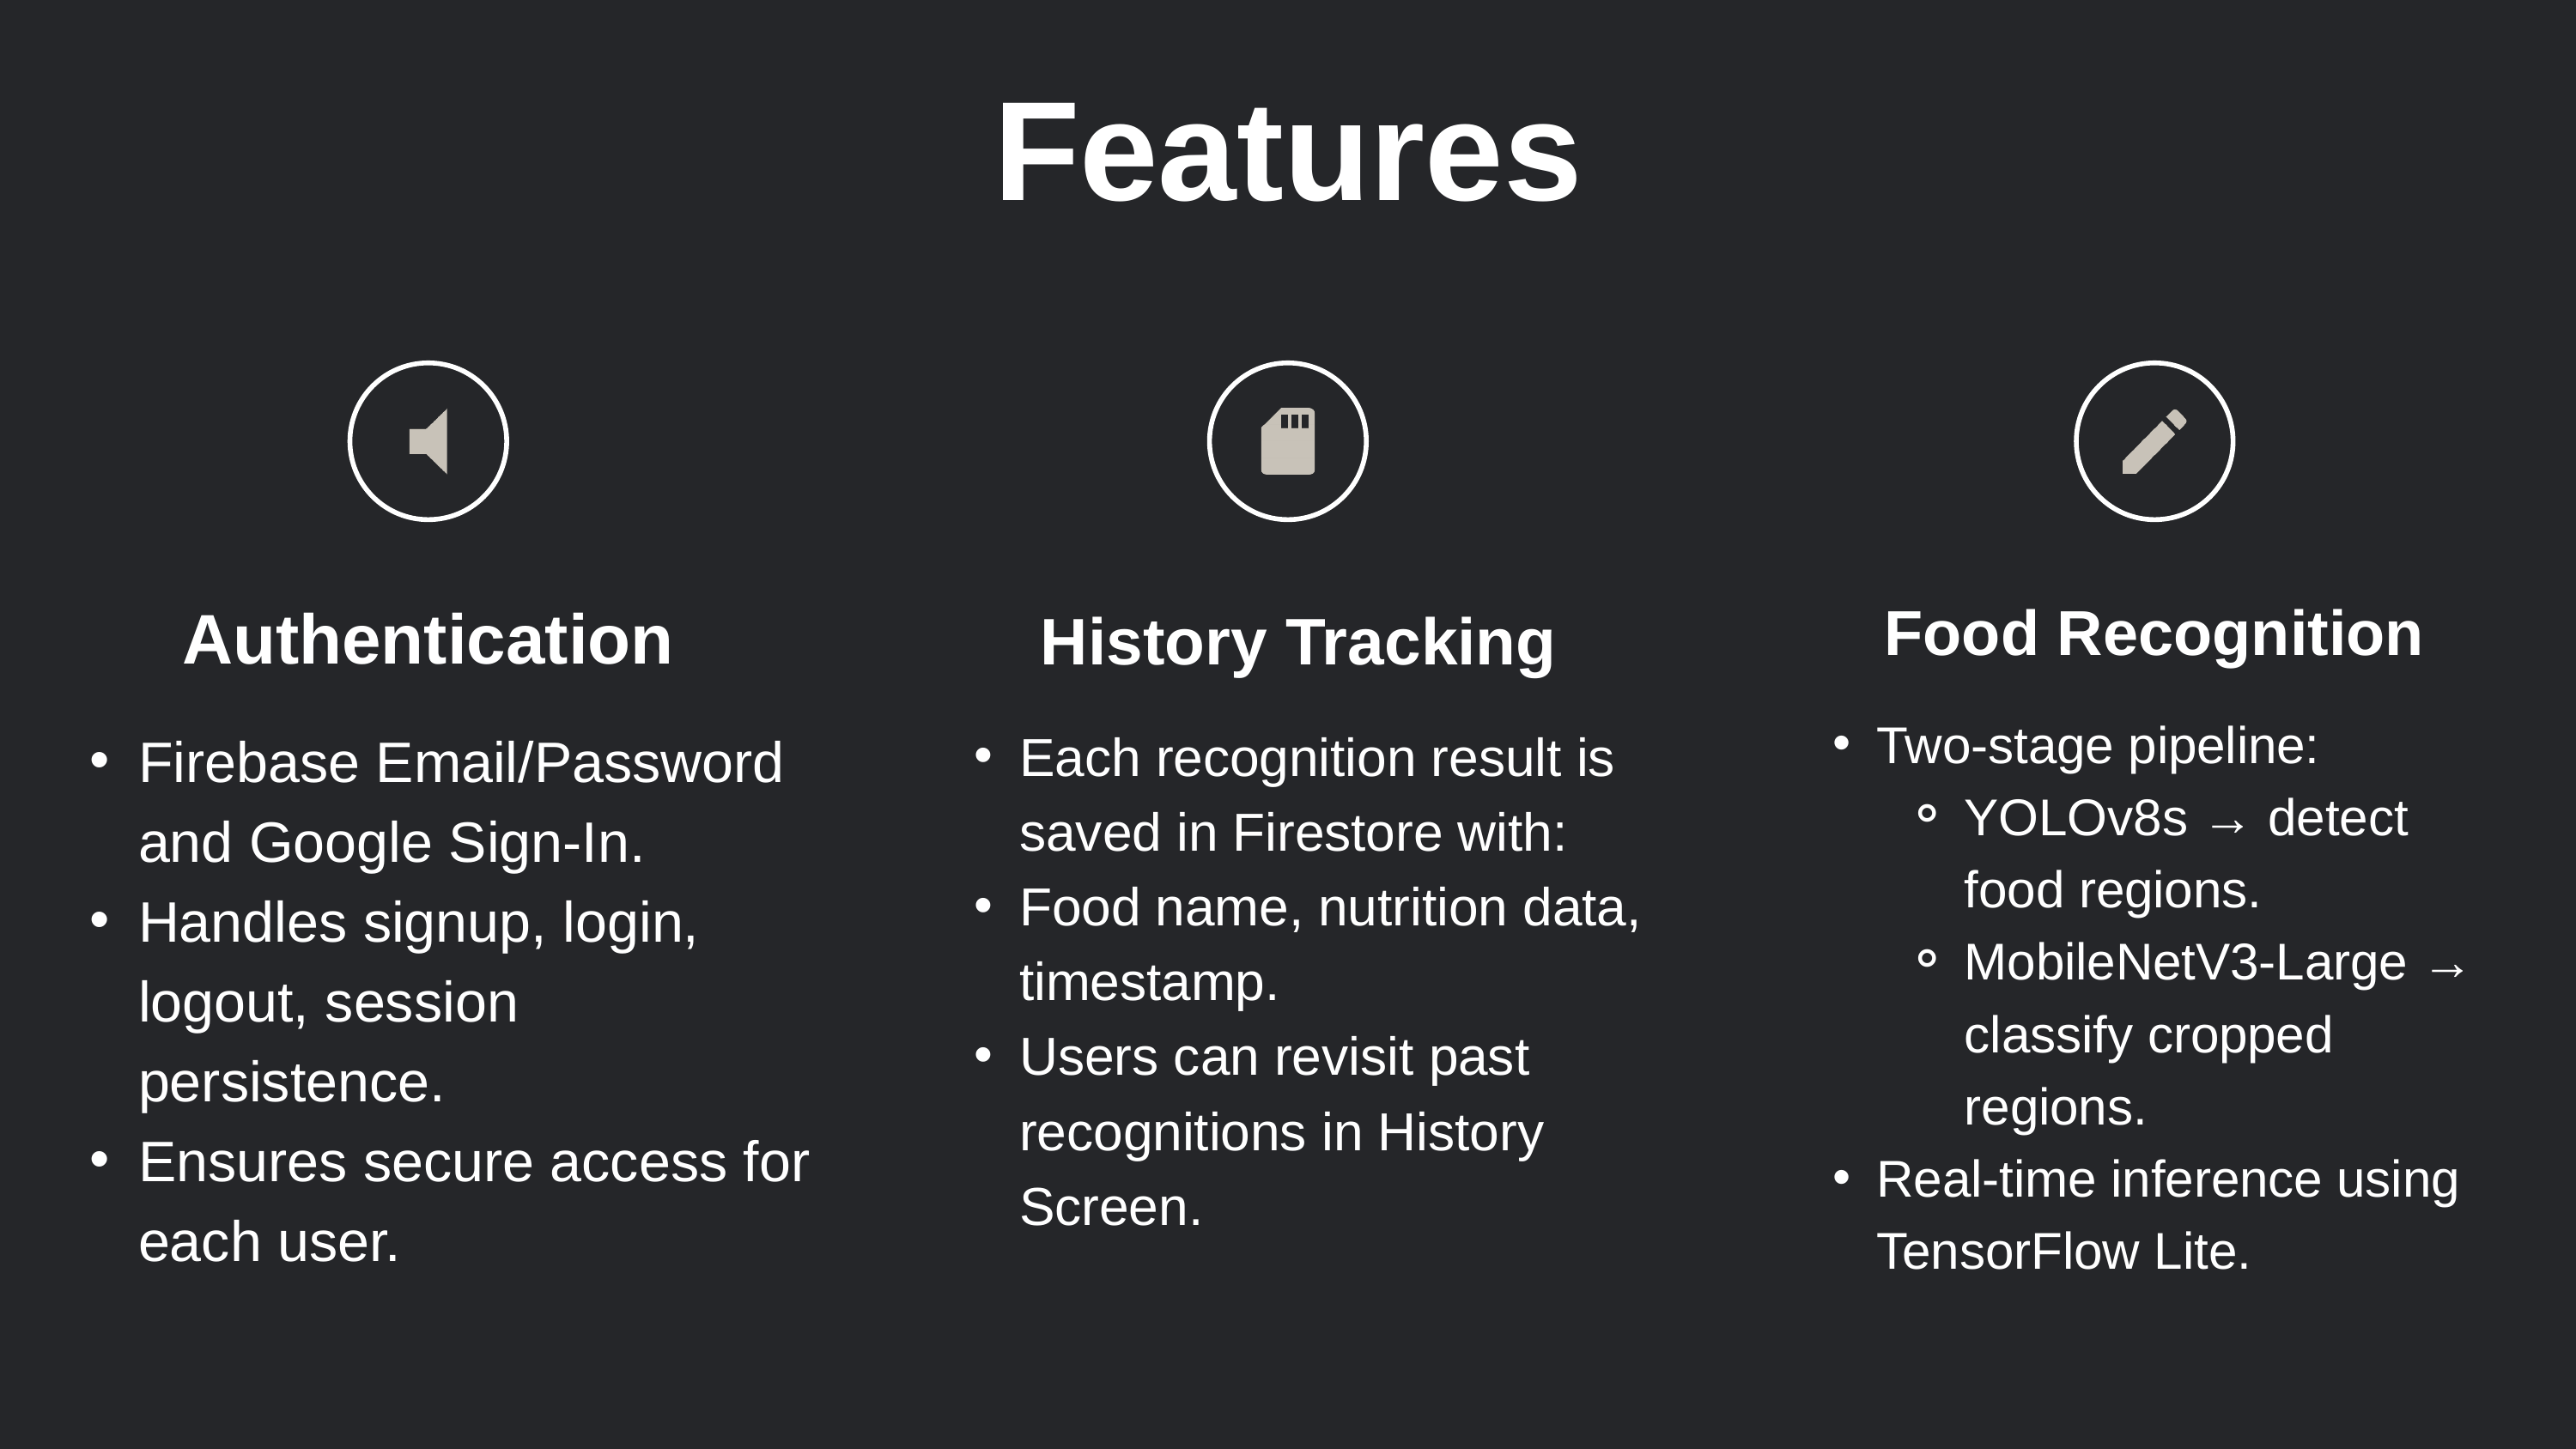

Features

Authentication
Firebase Email/Password and Google Sign-In.
Handles signup, login, logout, session persistence.
Ensures secure access for each user.

Food Recognition
Two-stage pipeline:
YOLOv8s → detect food regions.
MobileNetV3-Large → classify cropped regions.
Real-time inference using TensorFlow Lite.

History Tracking
Each recognition result is saved in Firestore with:
Food name, nutrition data, timestamp.
Users can revisit past recognitions in History Screen.